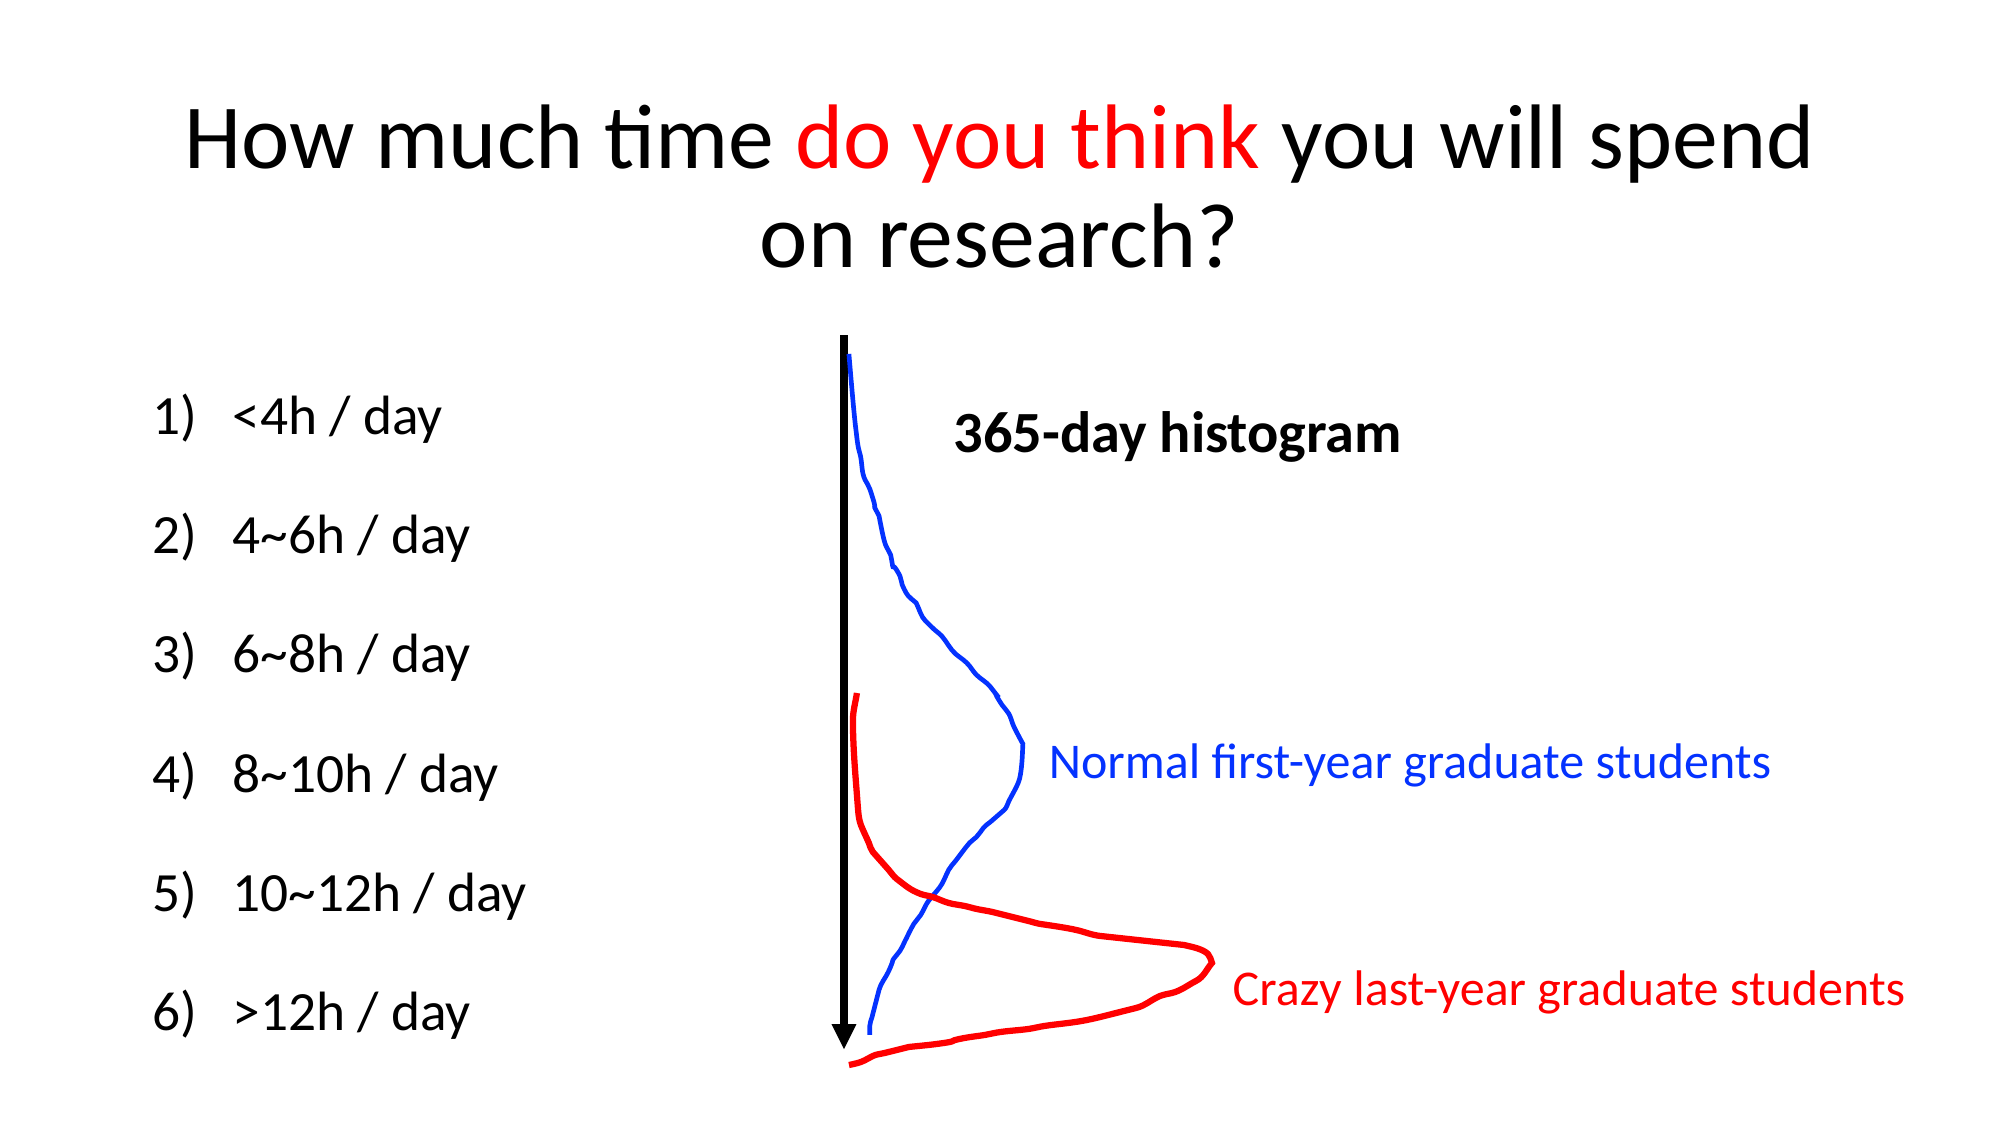

# How much time do you think you will spend on research?
<4h / day
4~6h / day
6~8h / day
8~10h / day
10~12h / day
>12h / day

365-day histogram

Normal first-year graduate students
Crazy last-year graduate students